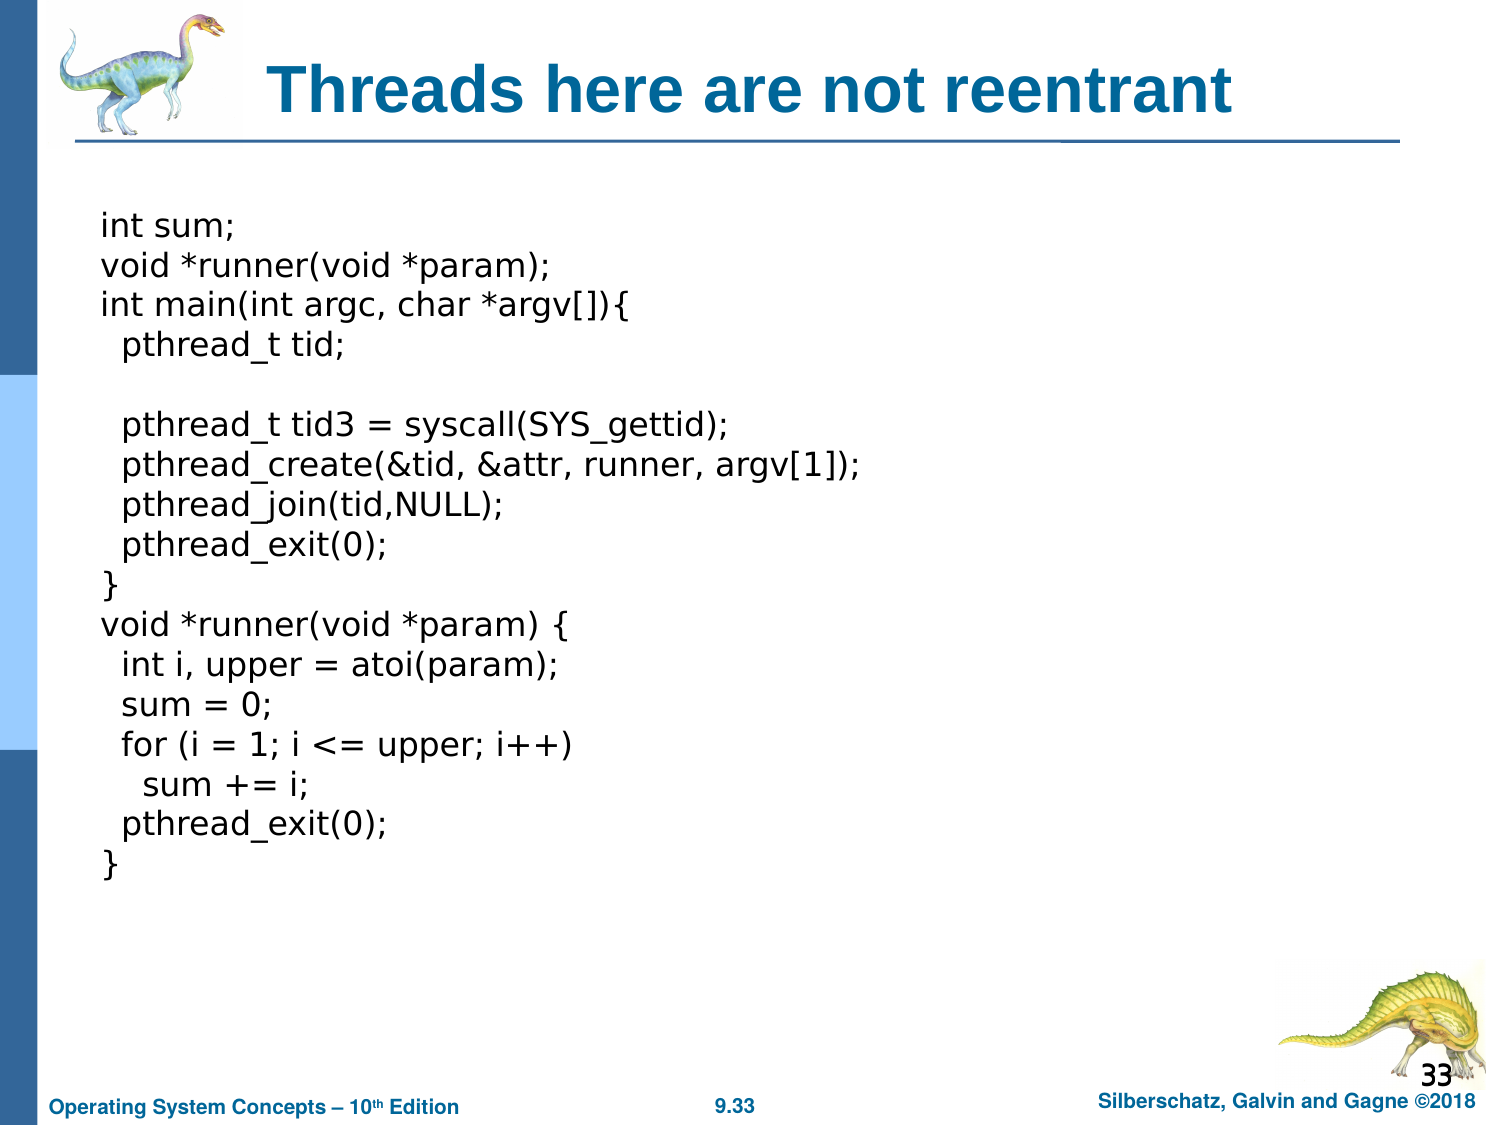

Threads here are not reentrant
int sum;
void *runner(void *param);
int main(int argc, char *argv[]){
  pthread_t tid;

  pthread_t tid3 = syscall(SYS_gettid);
  pthread_create(&tid, &attr, runner, argv[1]);
  pthread_join(tid,NULL);
  pthread_exit(0);
}
void *runner(void *param) {
  int i, upper = atoi(param);
  sum = 0;
  for (i = 1; i <= upper; i++)
    sum += i;
  pthread_exit(0);
}
33
33